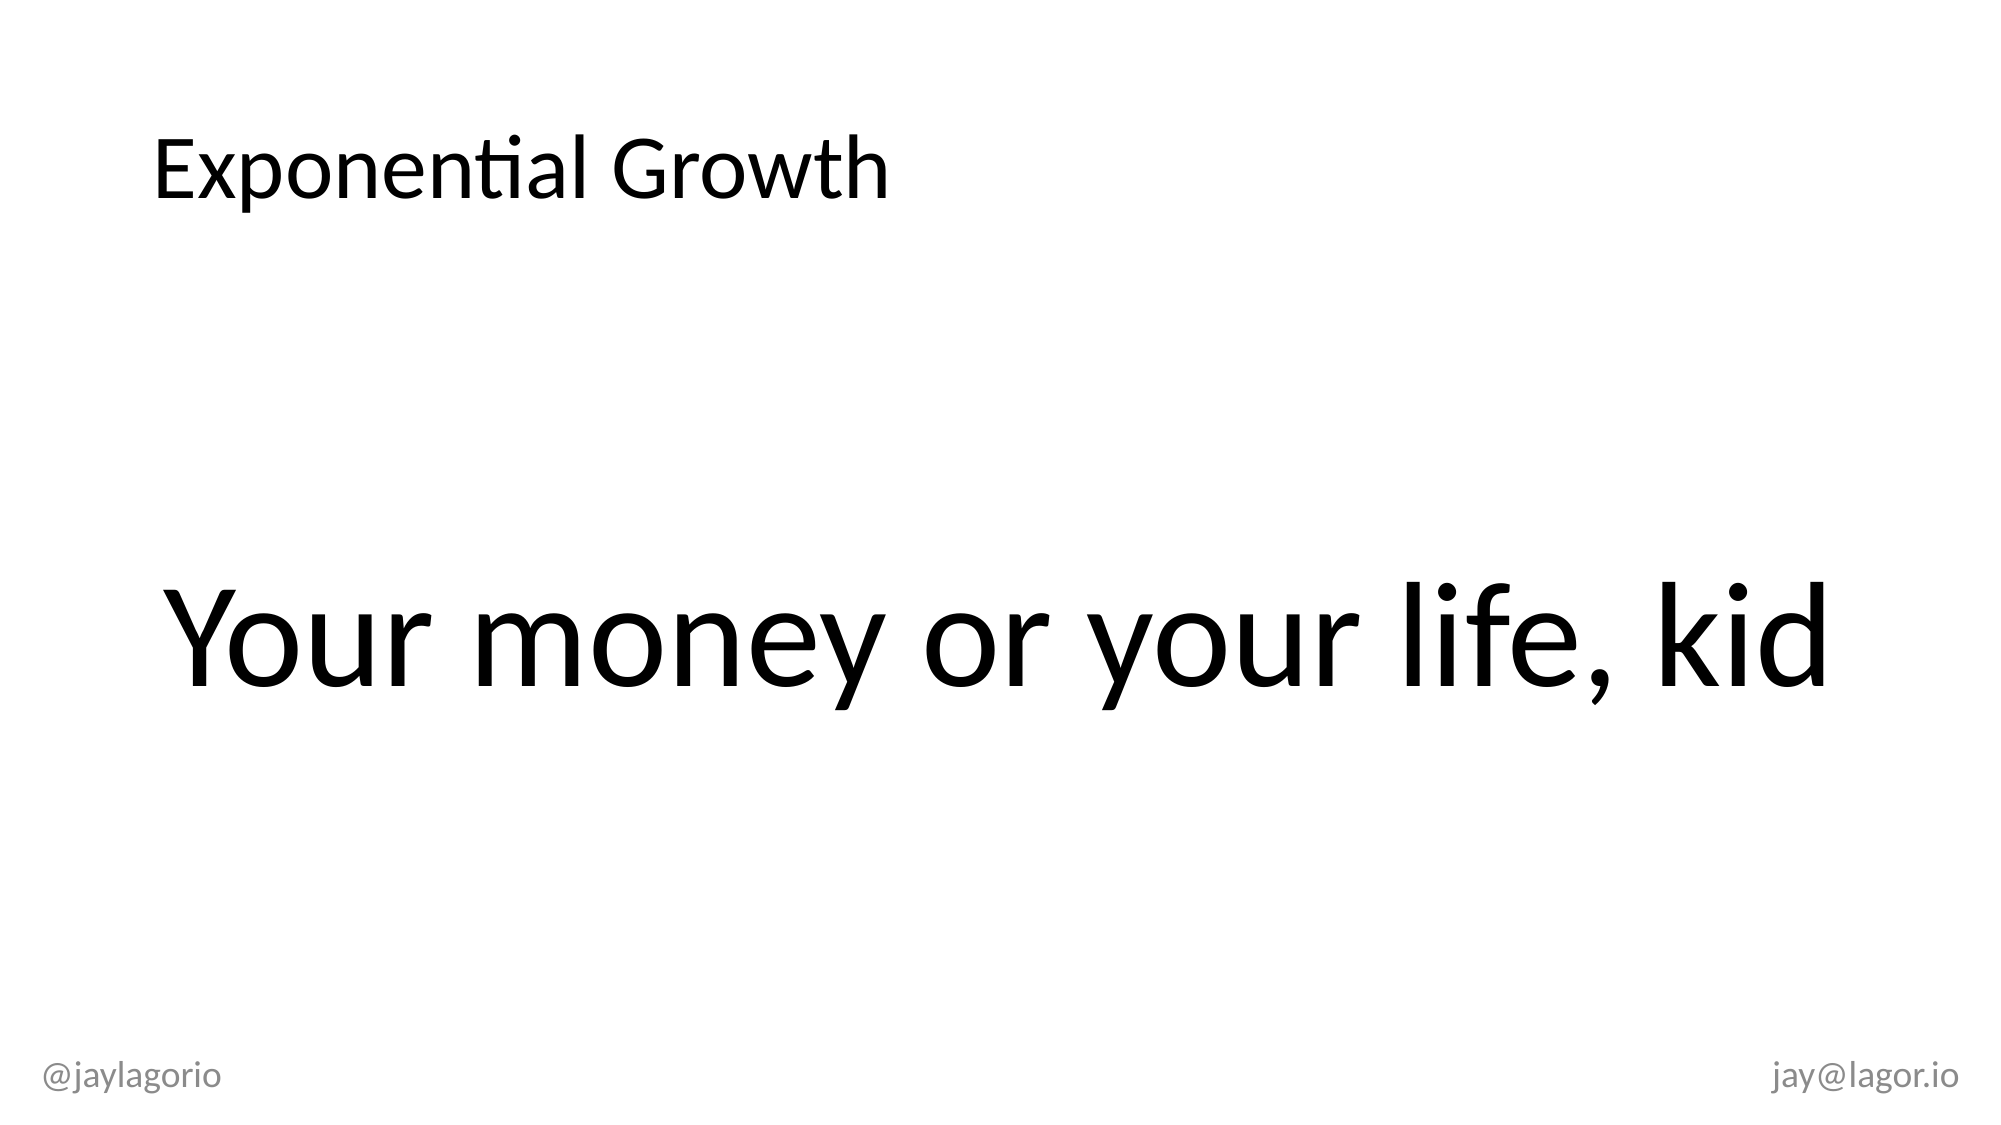

# Exponential Growth

Your money or your life, kid